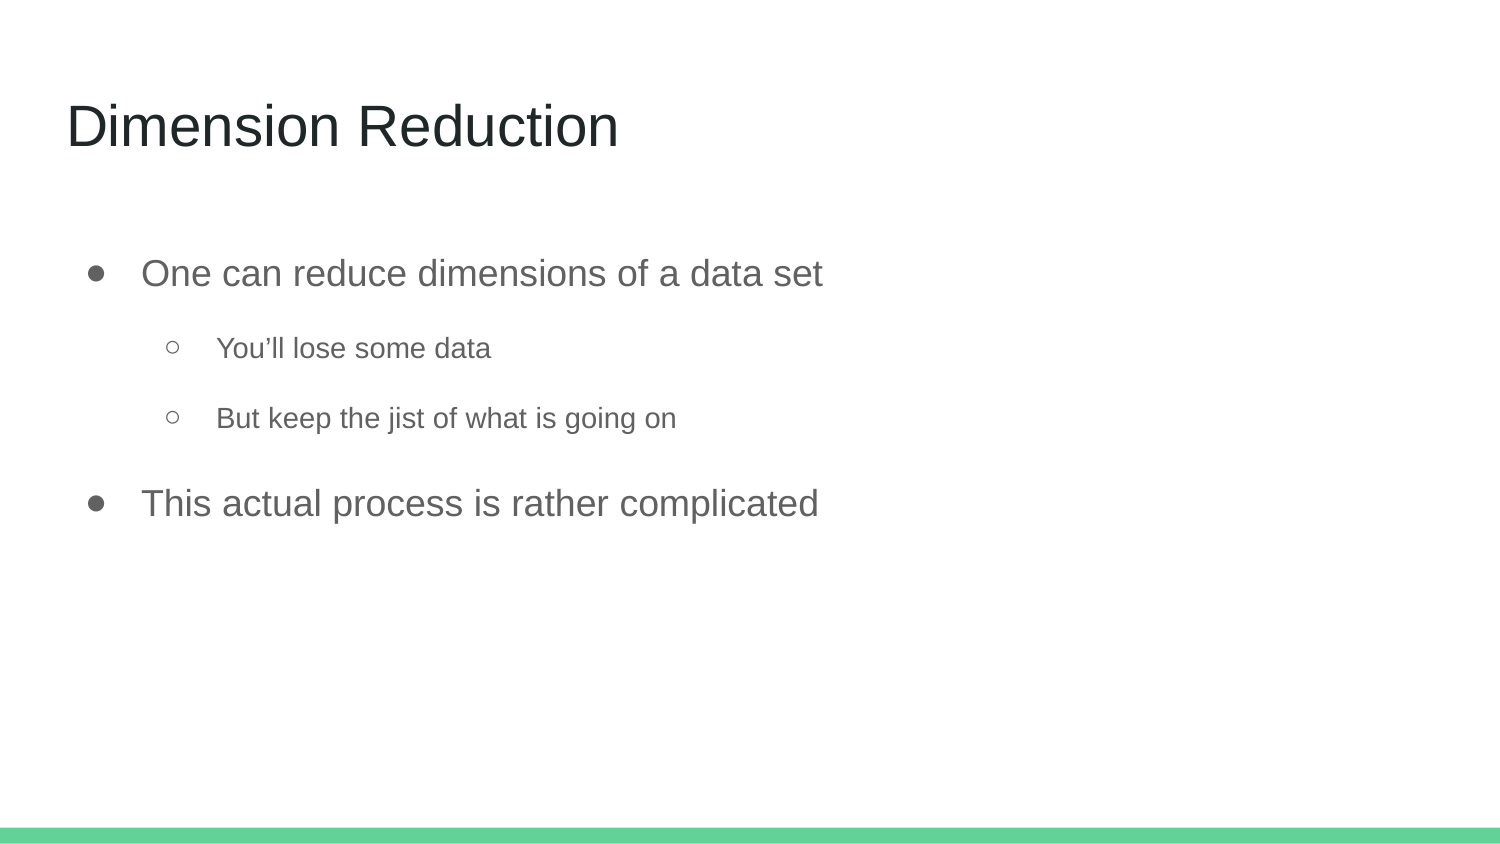

# Dimension Reduction
One can reduce dimensions of a data set
You’ll lose some data
But keep the jist of what is going on
This actual process is rather complicated